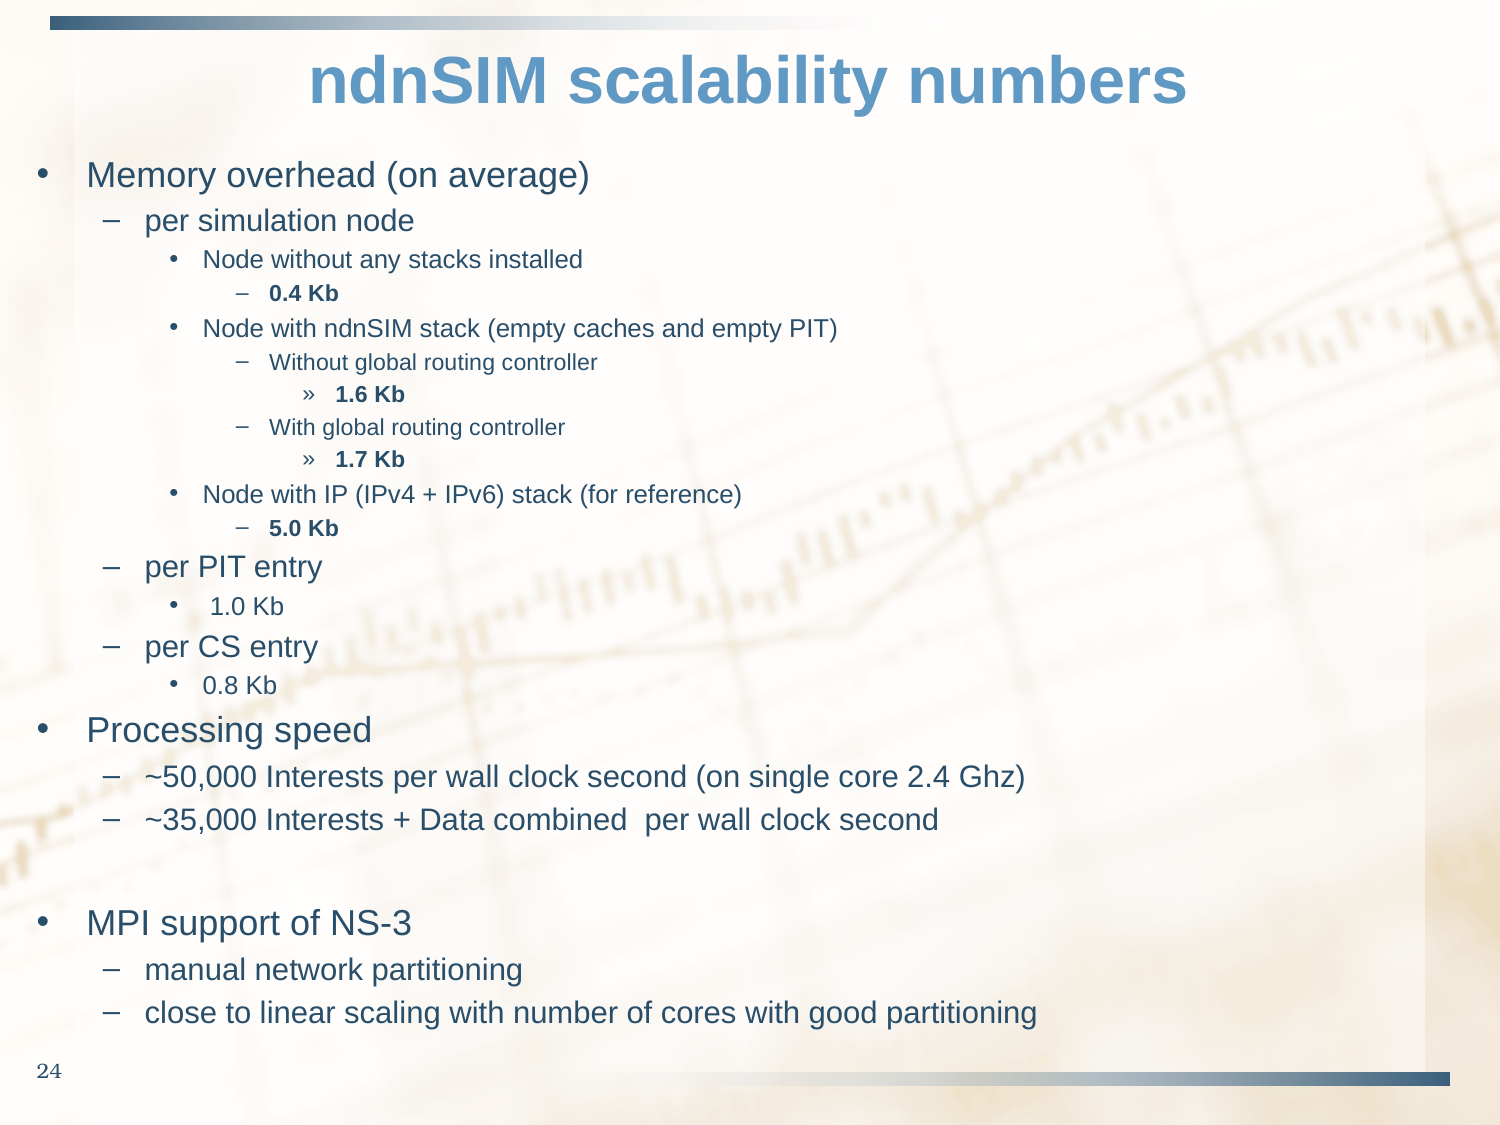

# ndnSIM scalability numbers
Memory overhead (on average)
per simulation node
Node without any stacks installed
0.4 Kb
Node with ndnSIM stack (empty caches and empty PIT)
Without global routing controller
1.6 Kb
With global routing controller
1.7 Kb
Node with IP (IPv4 + IPv6) stack (for reference)
5.0 Kb
per PIT entry
 1.0 Kb
per CS entry
0.8 Kb
Processing speed
~50,000 Interests per wall clock second (on single core 2.4 Ghz)
~35,000 Interests + Data combined  per wall clock second

MPI support of NS-3
manual network partitioning
close to linear scaling with number of cores with good partitioning
24